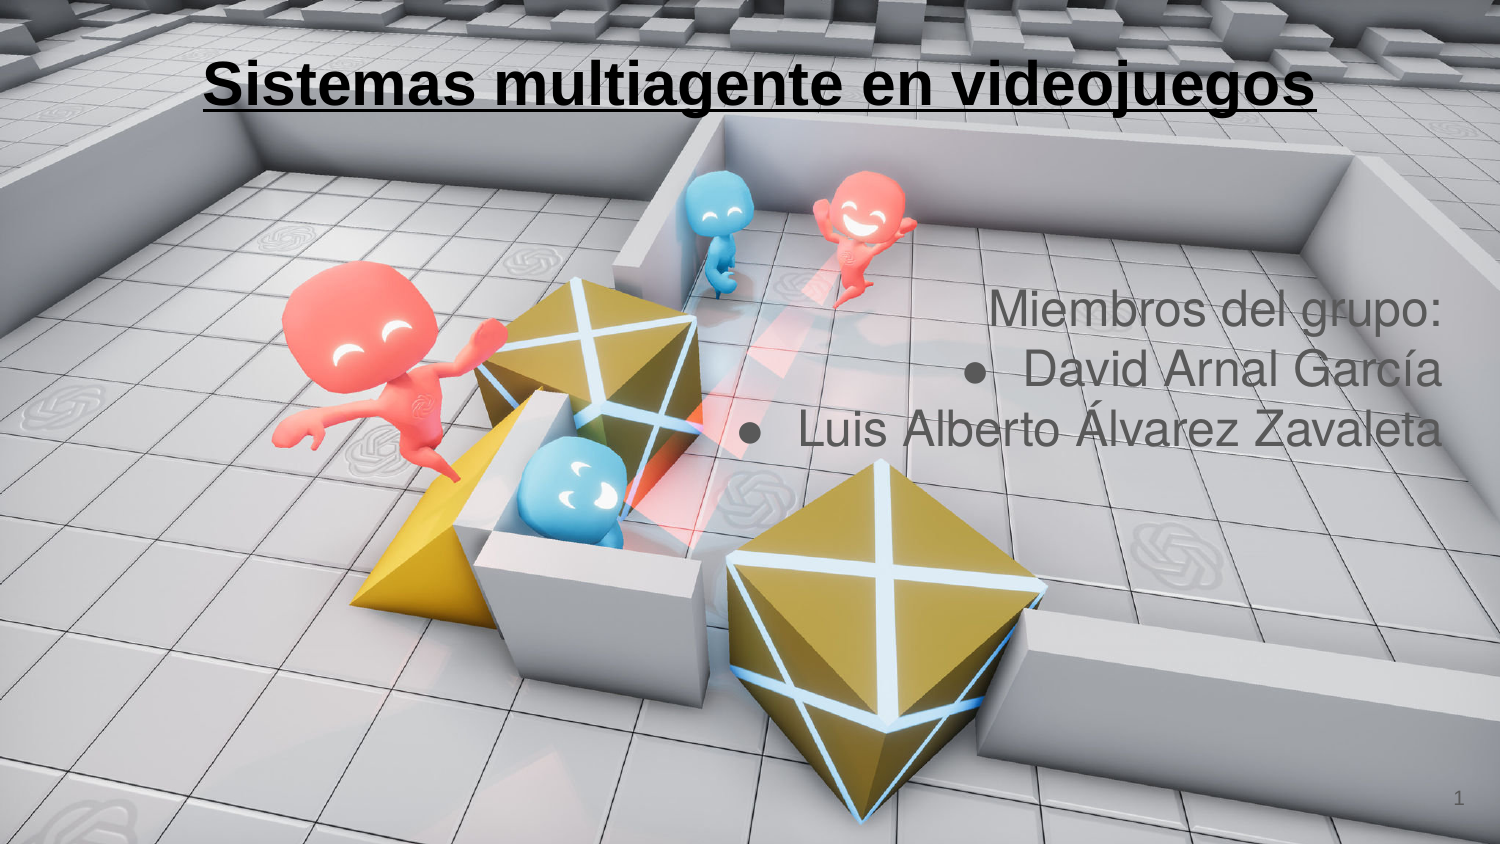

# Sistemas multiagente en videojuegos
Miembros del grupo:
David Arnal García
Luis Alberto Álvarez Zavaleta
1